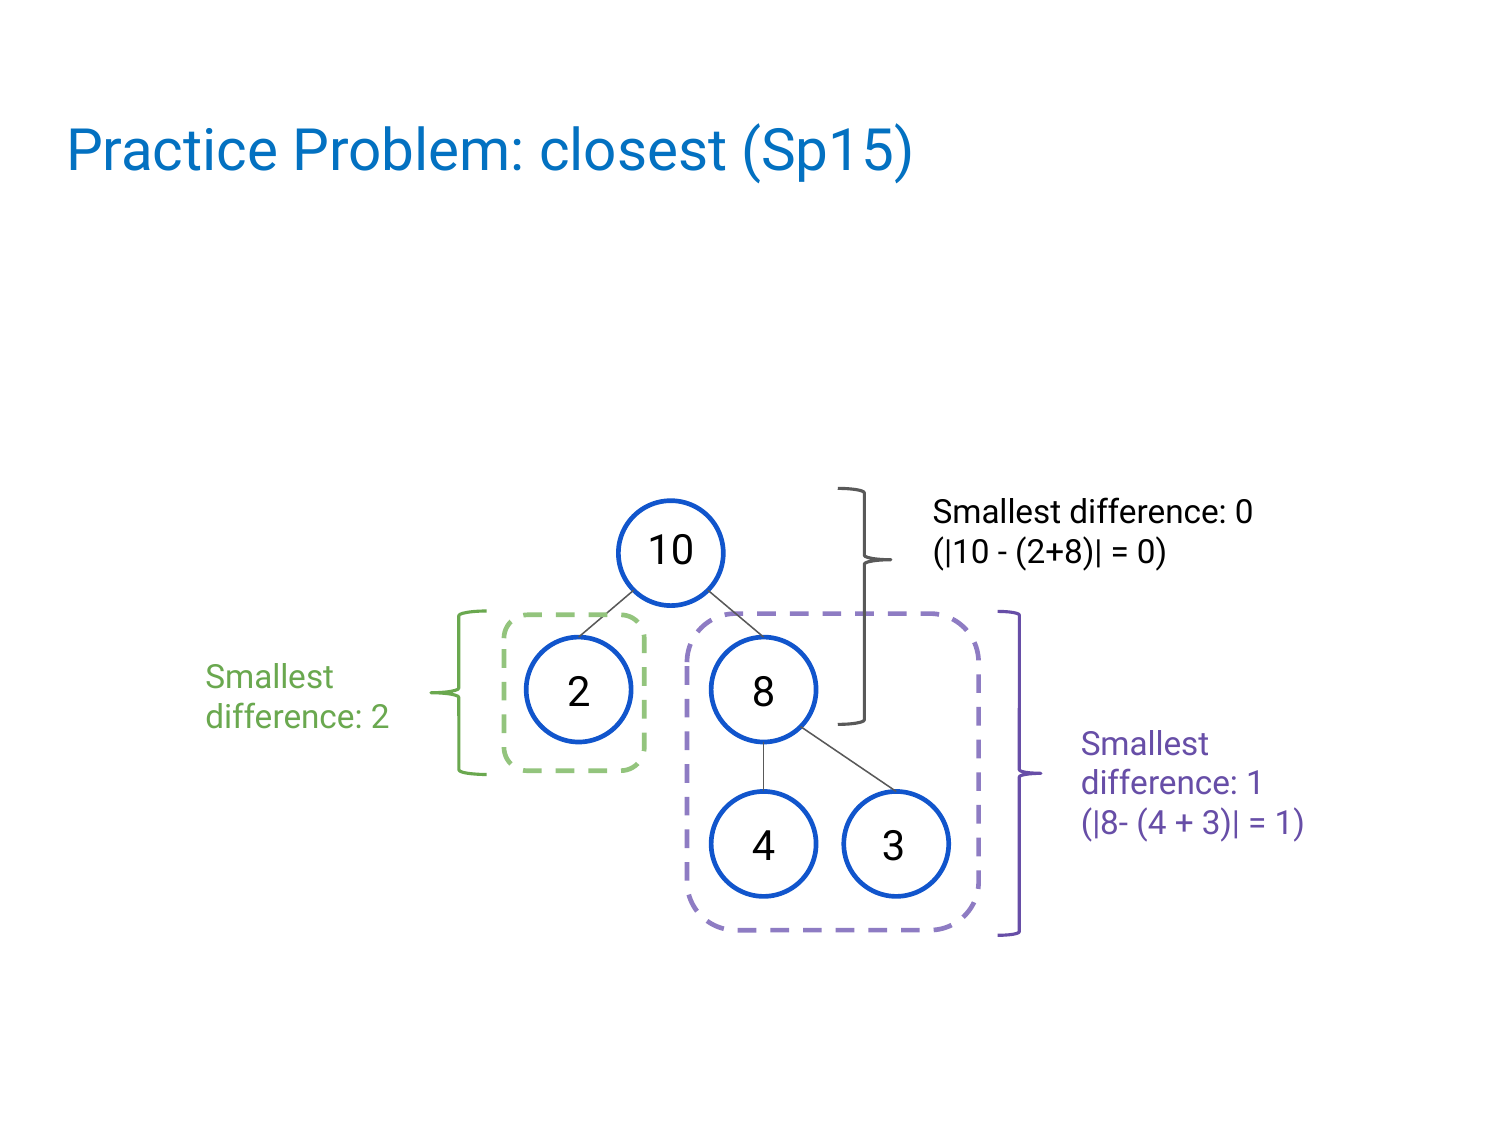

# Practice Problem: closest (Sp15)

Smallest difference: 0
(|10 - (2+8)| = 0)

10

Smallest difference: 2
2
8
Smallest difference: 1
(|8- (4 + 3)| = 1)

4
  3